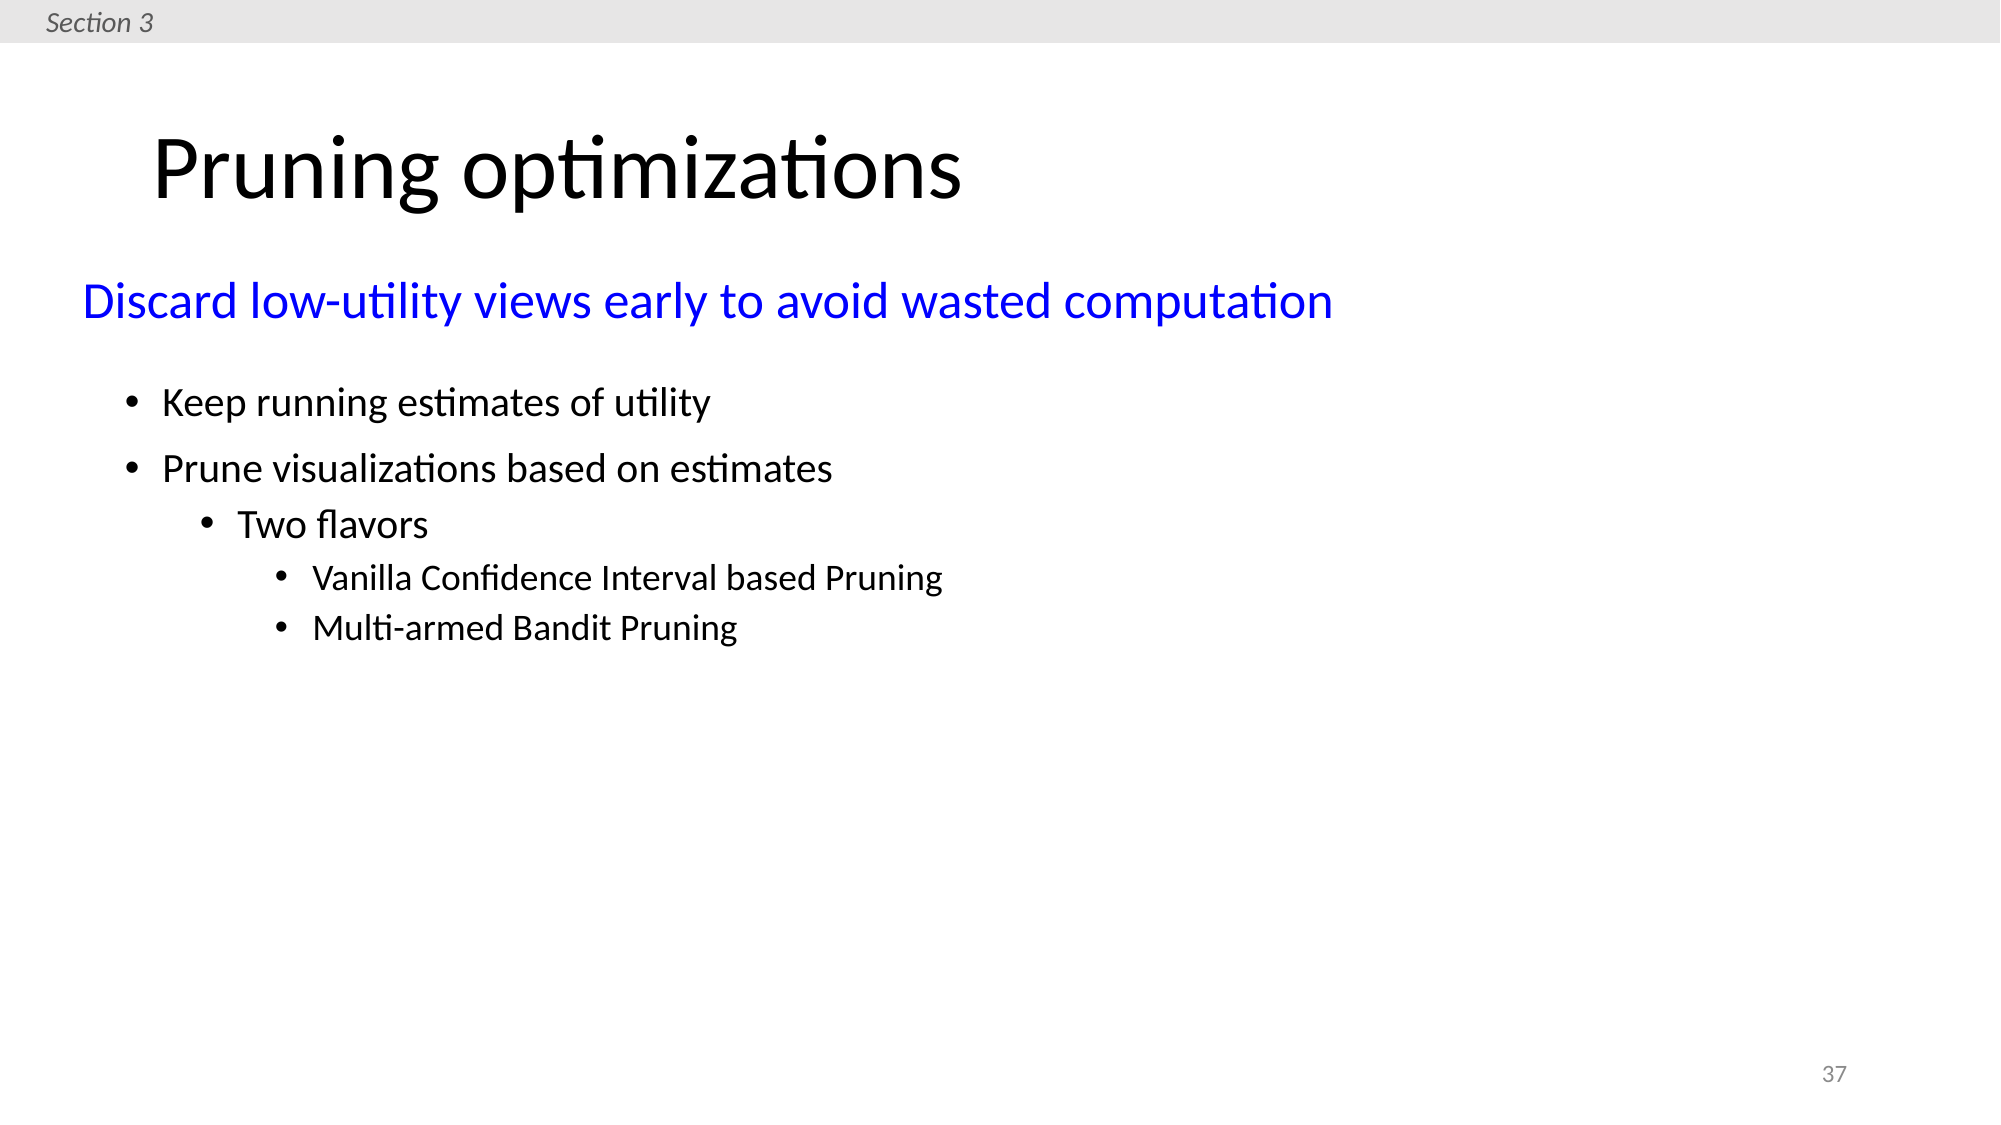

Section 3
# Pruning optimizations
Discard low-utility views early to avoid wasted computation
Keep running estimates of utility
Prune visualizations based on estimates
Two flavors
Vanilla Confidence Interval based Pruning
Multi-armed Bandit Pruning
37